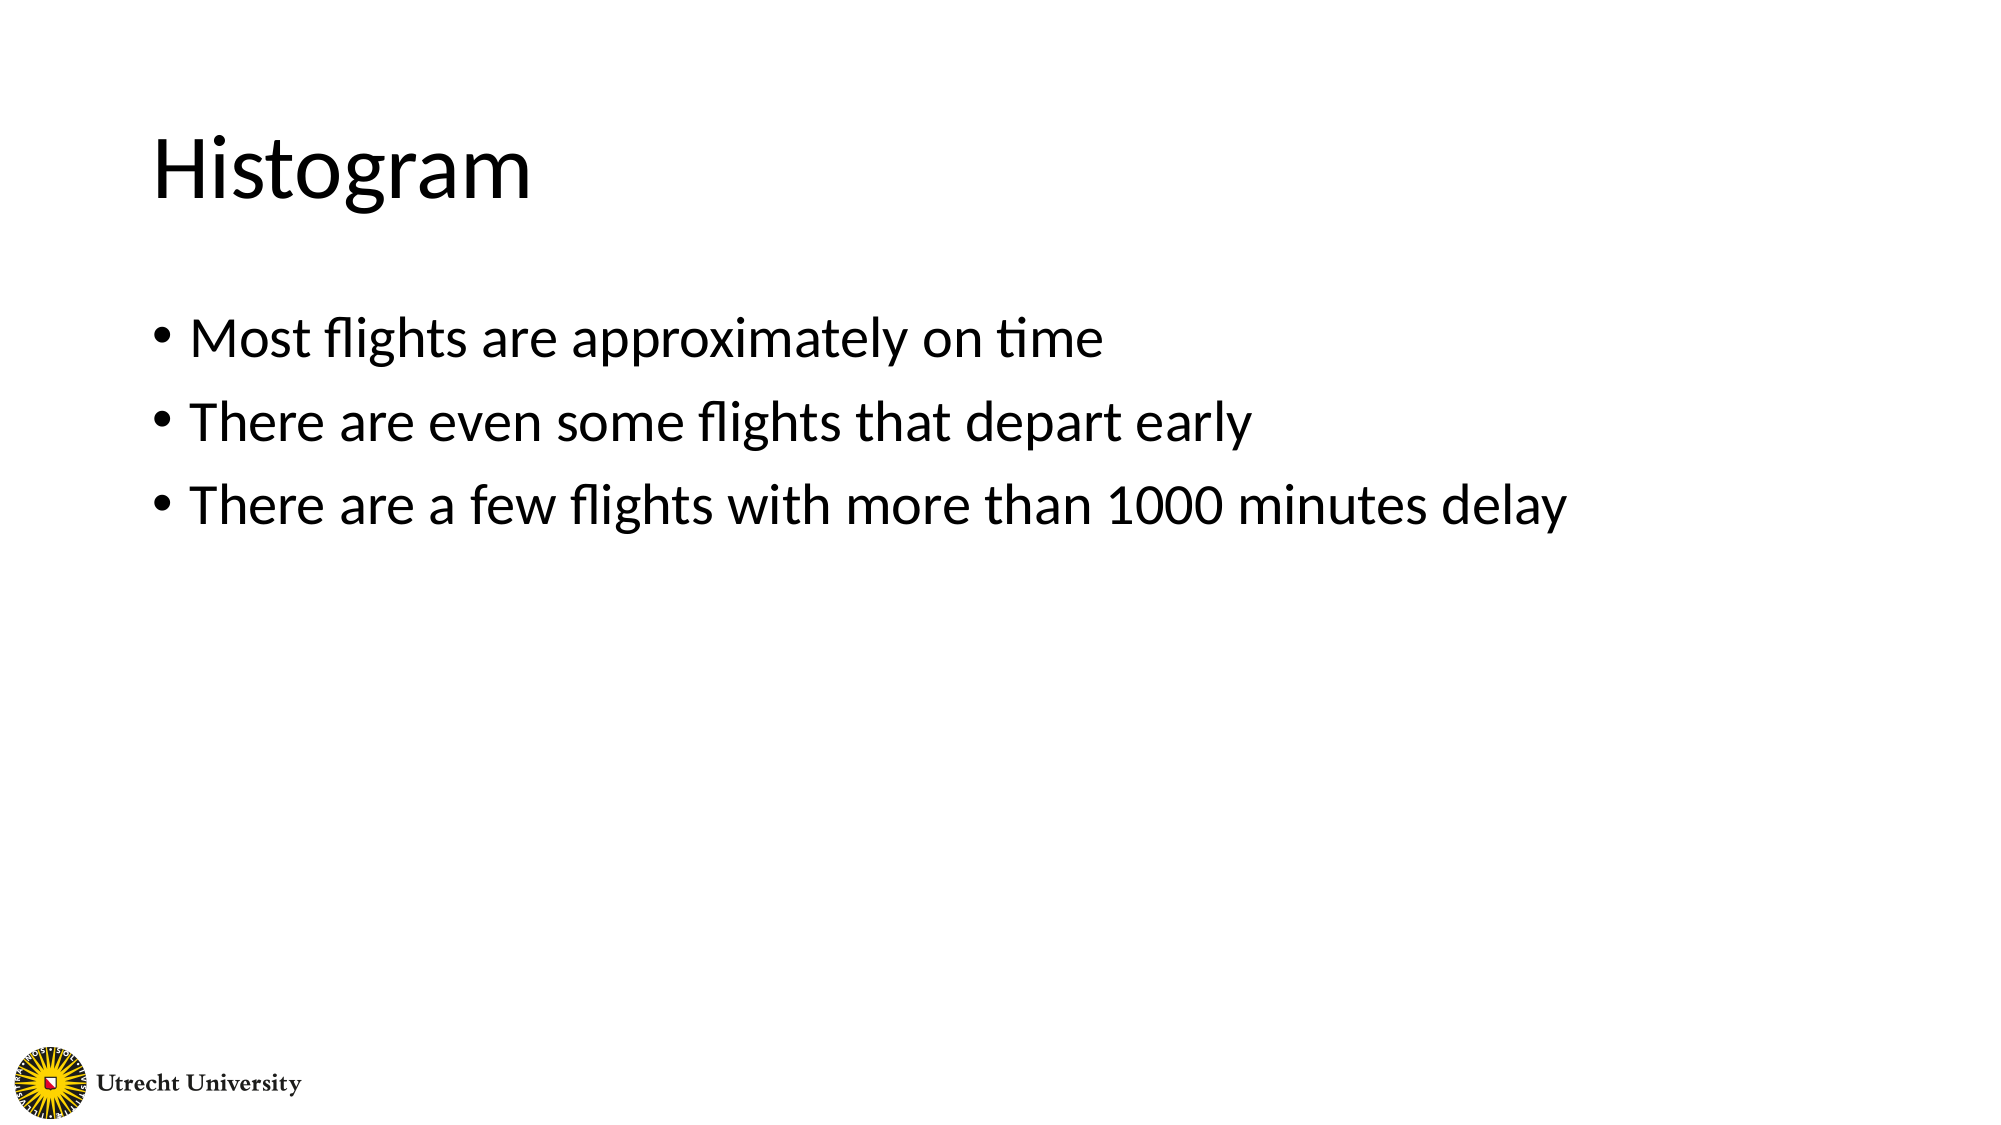

Histogram
Most flights are approximately on time
There are even some flights that depart early
There are a few flights with more than 1000 minutes delay